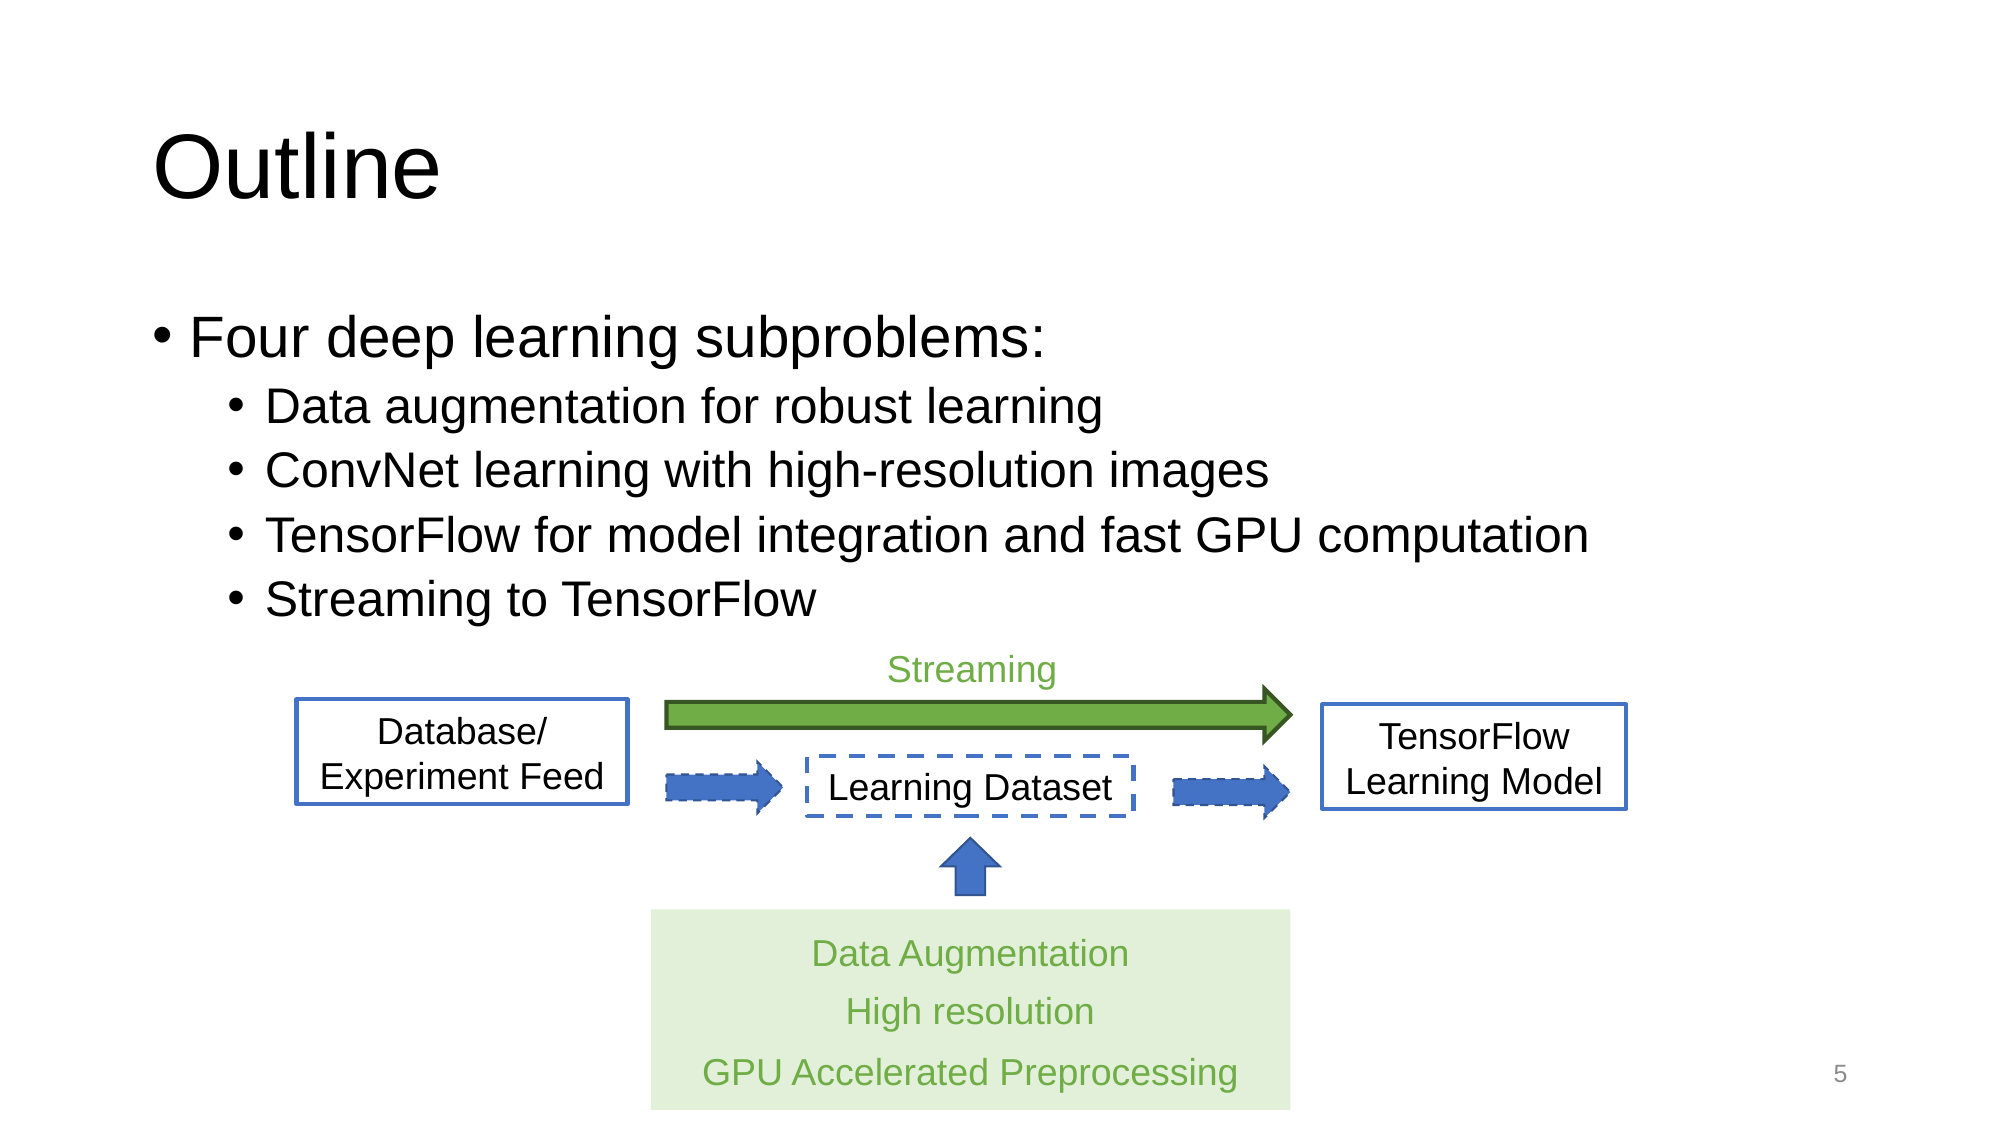

# Outline
Four deep learning subproblems:
Data augmentation for robust learning
ConvNet learning with high-resolution images
TensorFlow for model integration and fast GPU computation
Streaming to TensorFlow
Streaming

Database/
Experiment Feed
TensorFlow Learning Model
Learning Dataset

Data Augmentation
High resolution
GPU Accelerated Preprocessing
5